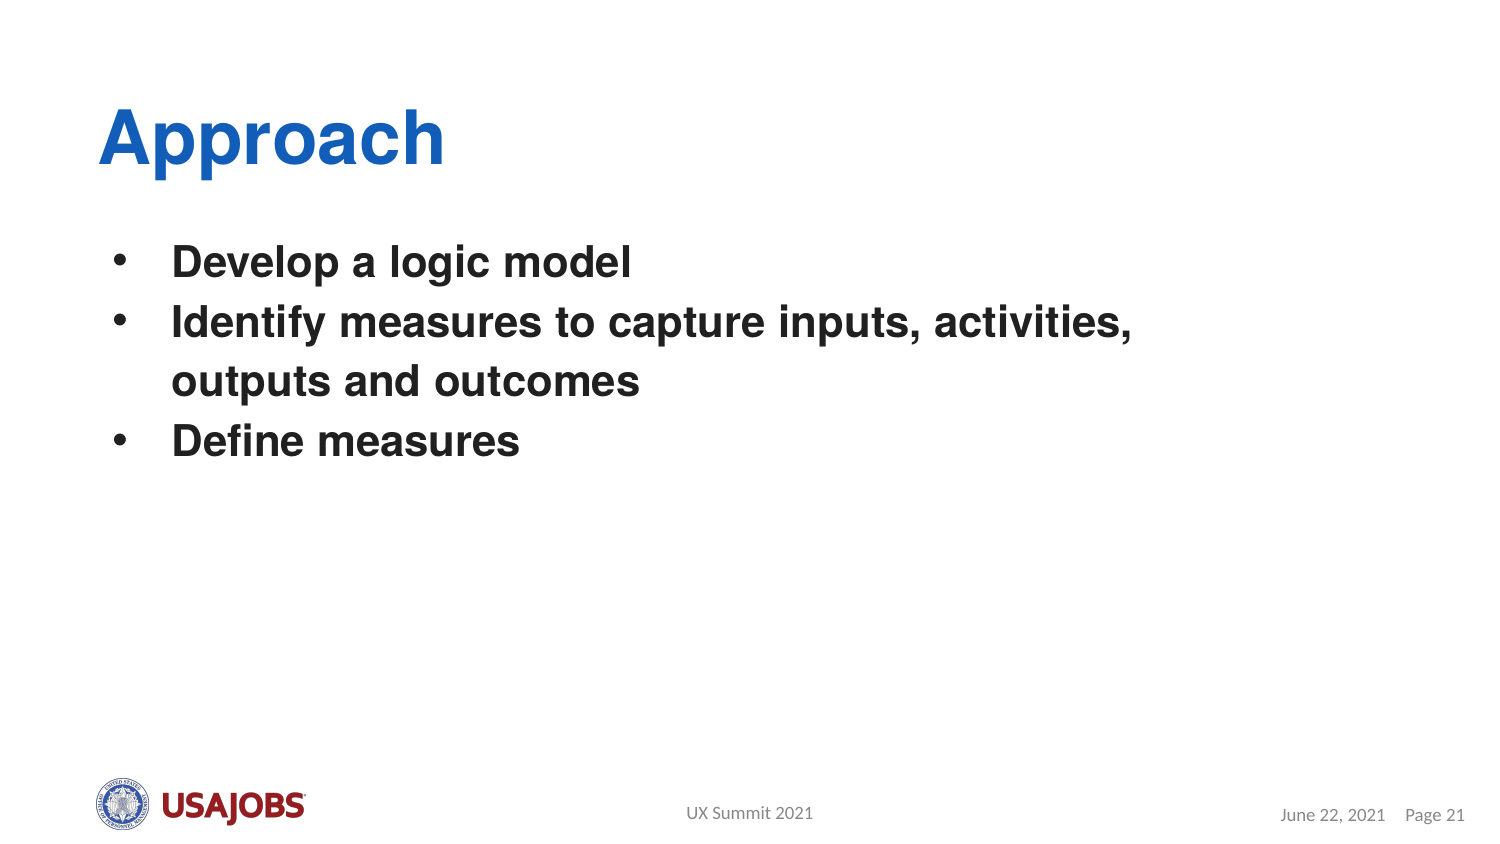

# Approach
Develop a logic model
Identify measures to capture inputs, activities, outputs and outcomes
Define measures

UX Summit 2021
June 22, 2021
Page 21